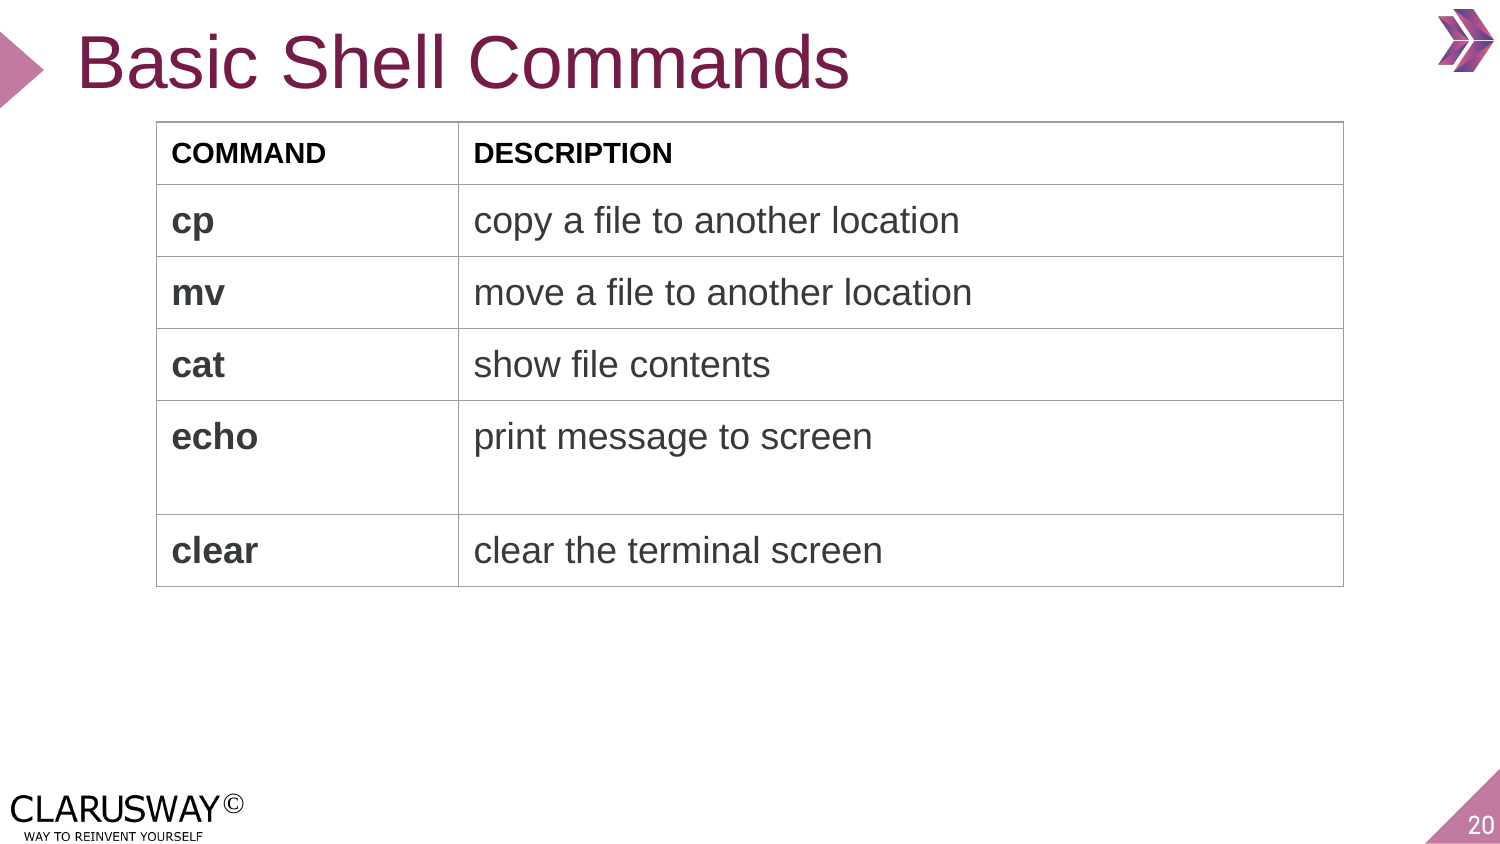

Basic Shell Commands
| COMMAND | DESCRIPTION |
| --- | --- |
| cp | copy a file to another location |
| mv | move a file to another location |
| cat | show file contents |
| echo | print message to screen |
| clear | clear the terminal screen |
20